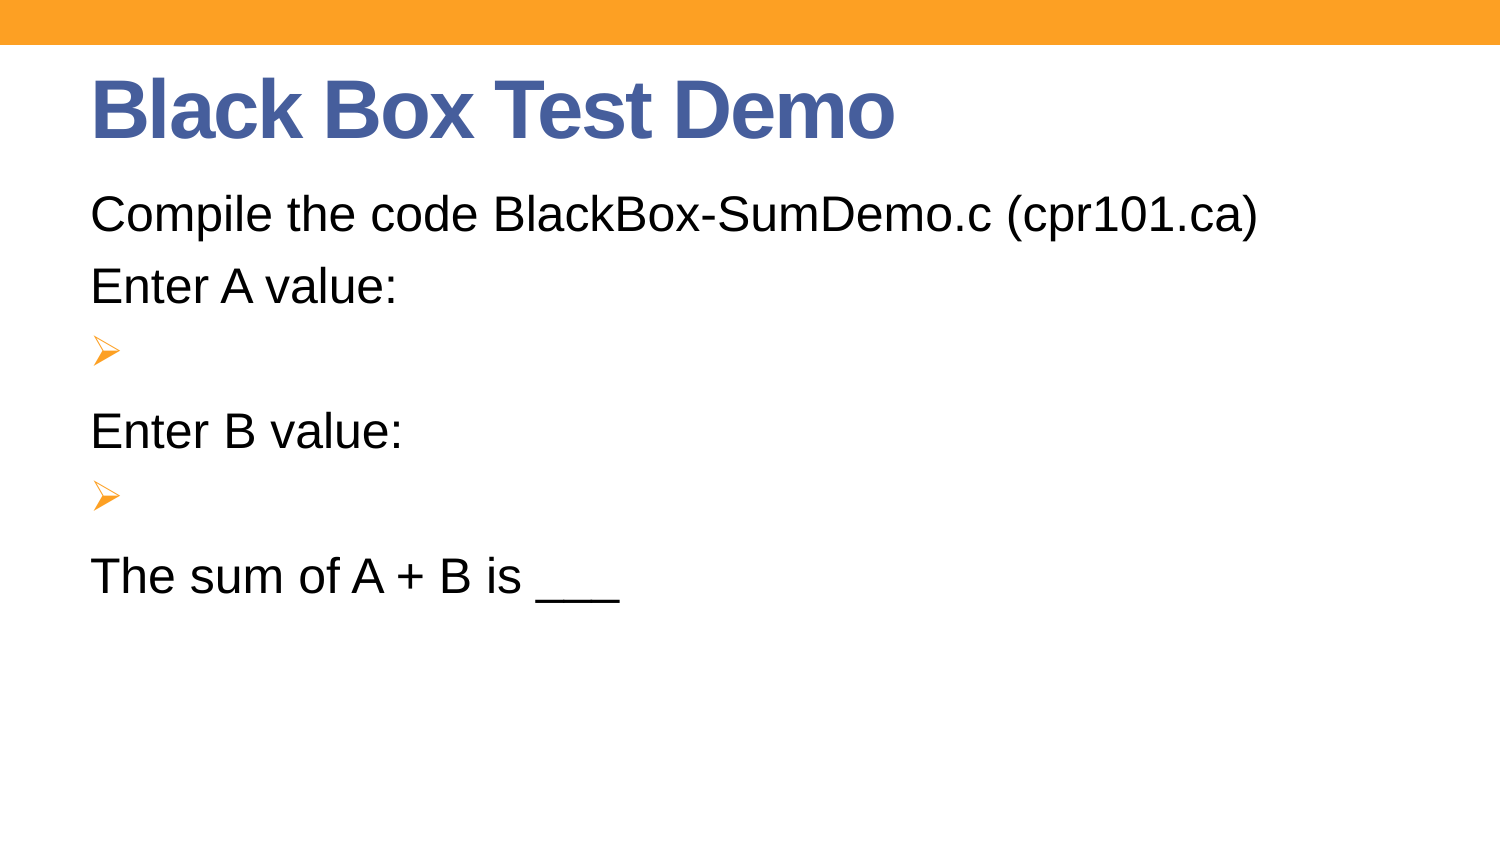

# Black Box Test Demo
Compile the code BlackBox-SumDemo.c (cpr101.ca)
Enter A value:

Enter B value:

The sum of A + B is ___